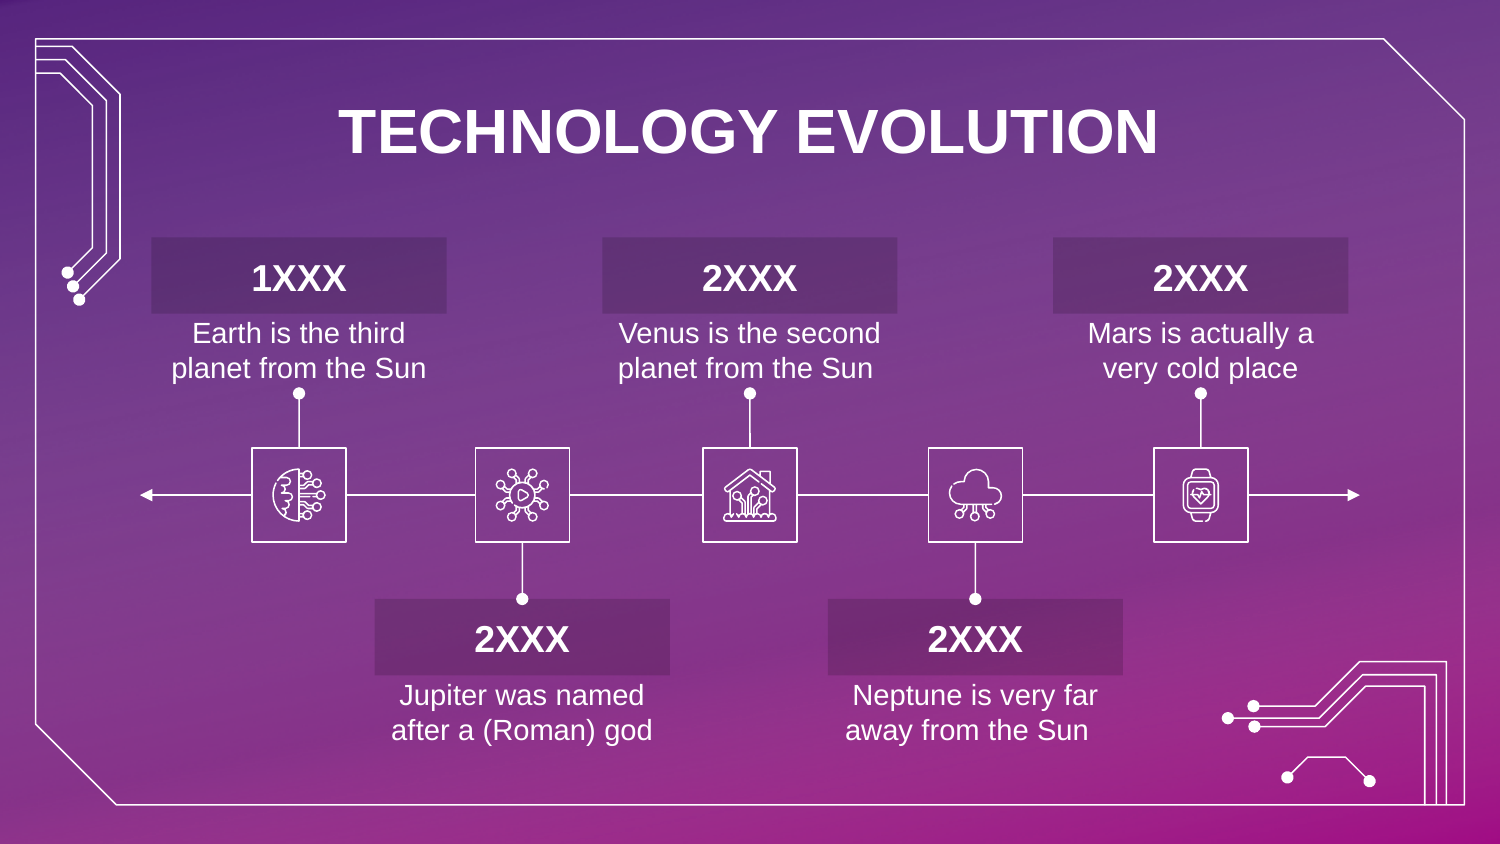

# TECHNOLOGY EVOLUTION
1XXX
2XXX
2XXX
Earth is the third planet from the Sun
Venus is the second planet from the Sun
Mars is actually a very cold place

2XXX
2XXX
Jupiter was named after a (Roman) god
Neptune is very far away from the Sun